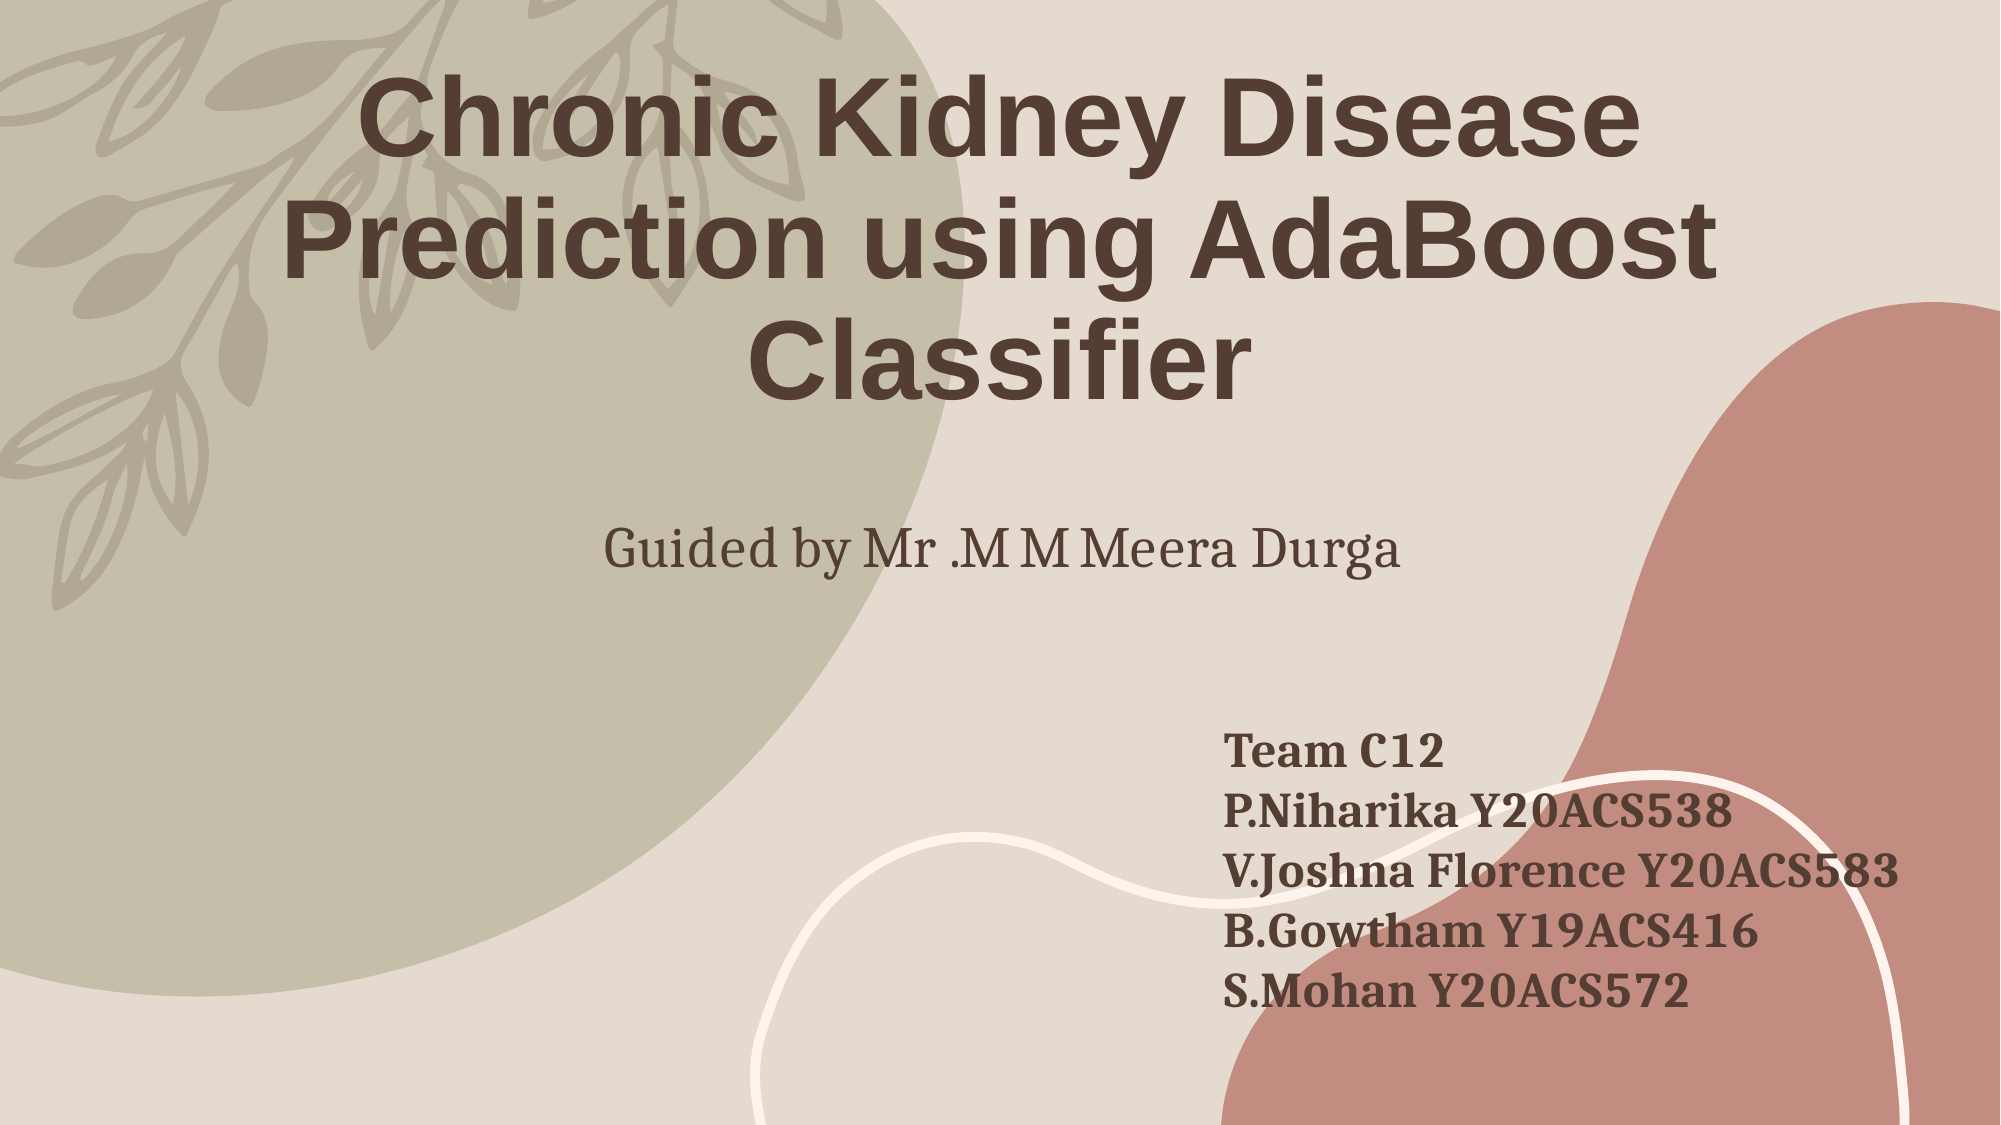

# Chronic Kidney Disease Prediction using AdaBoost Classifier
Guided by Mr .M M Meera Durga
Team C12
P.Niharika Y20ACS538
V.Joshna Florence Y20ACS583
B.Gowtham Y19ACS416
S.Mohan Y20ACS572